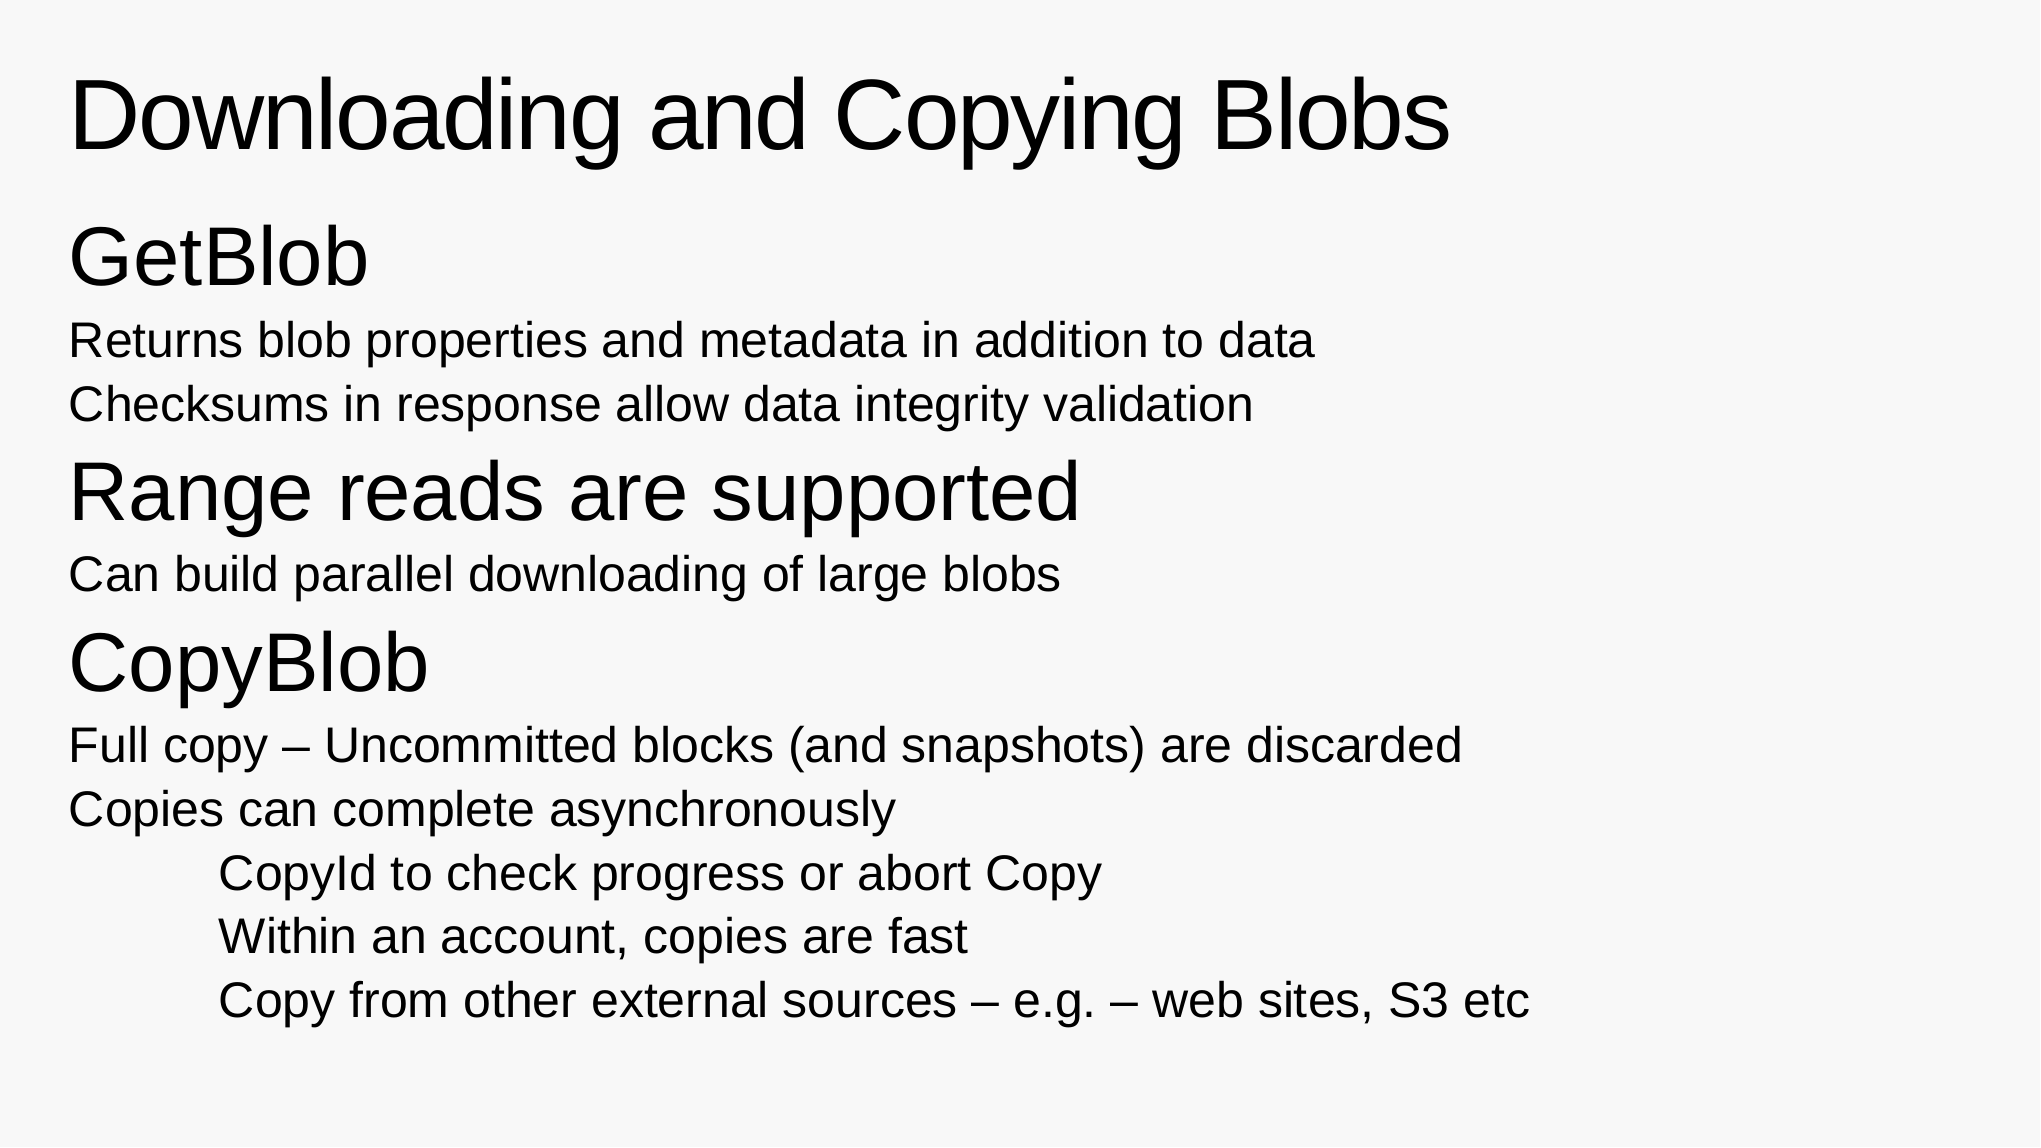

# Downloading and Copying Blobs
GetBlob
Returns blob properties and metadata in addition to data
Checksums in response allow data integrity validation
Range reads are supported
Can build parallel downloading of large blobs
CopyBlob
Full copy – Uncommitted blocks (and snapshots) are discarded
Copies can complete asynchronously
	CopyId to check progress or abort Copy
	Within an account, copies are fast
	Copy from other external sources – e.g. – web sites, S3 etc